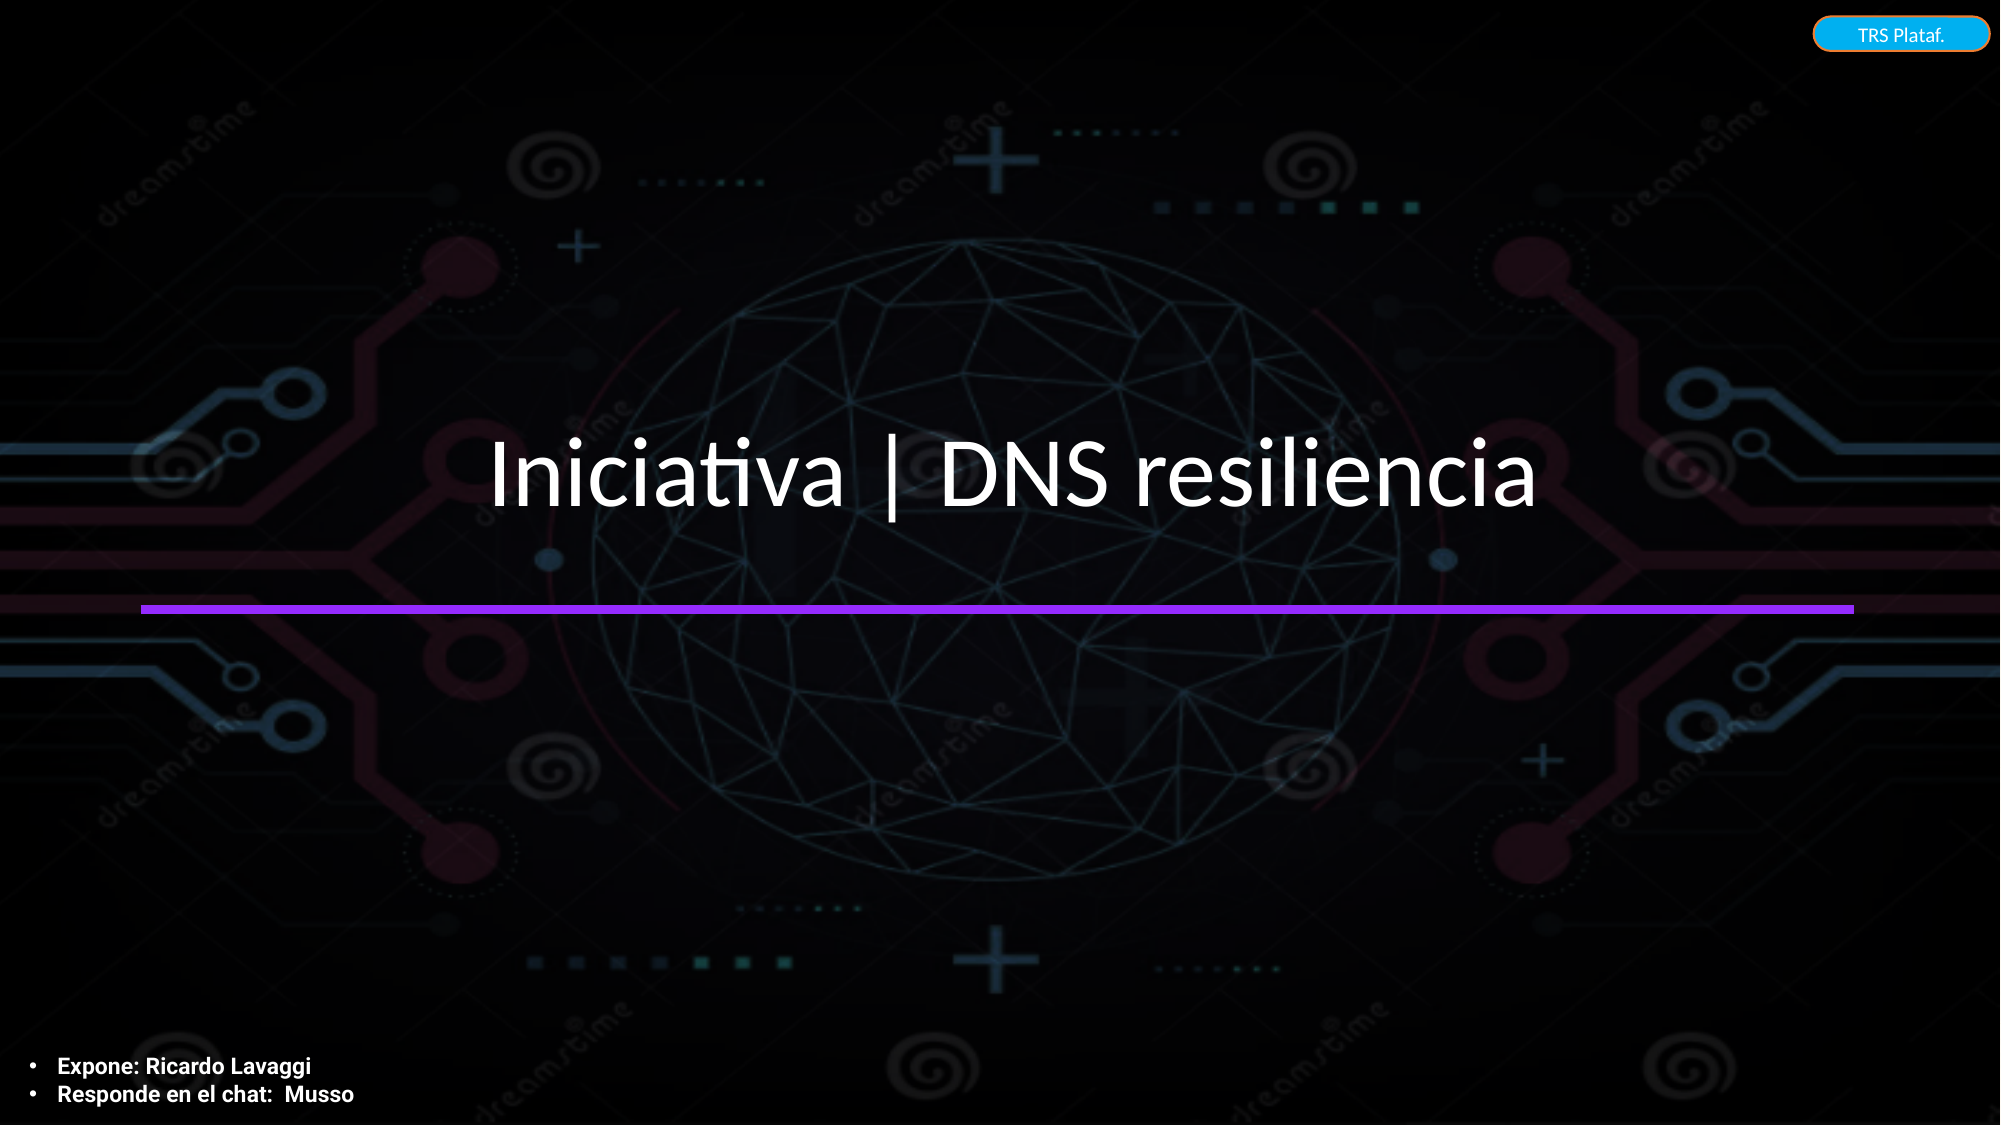

TRS Plataf.
# Iniciativa | DNS resiliencia
Expone: Ricardo Lavaggi
Responde en el chat:  Musso